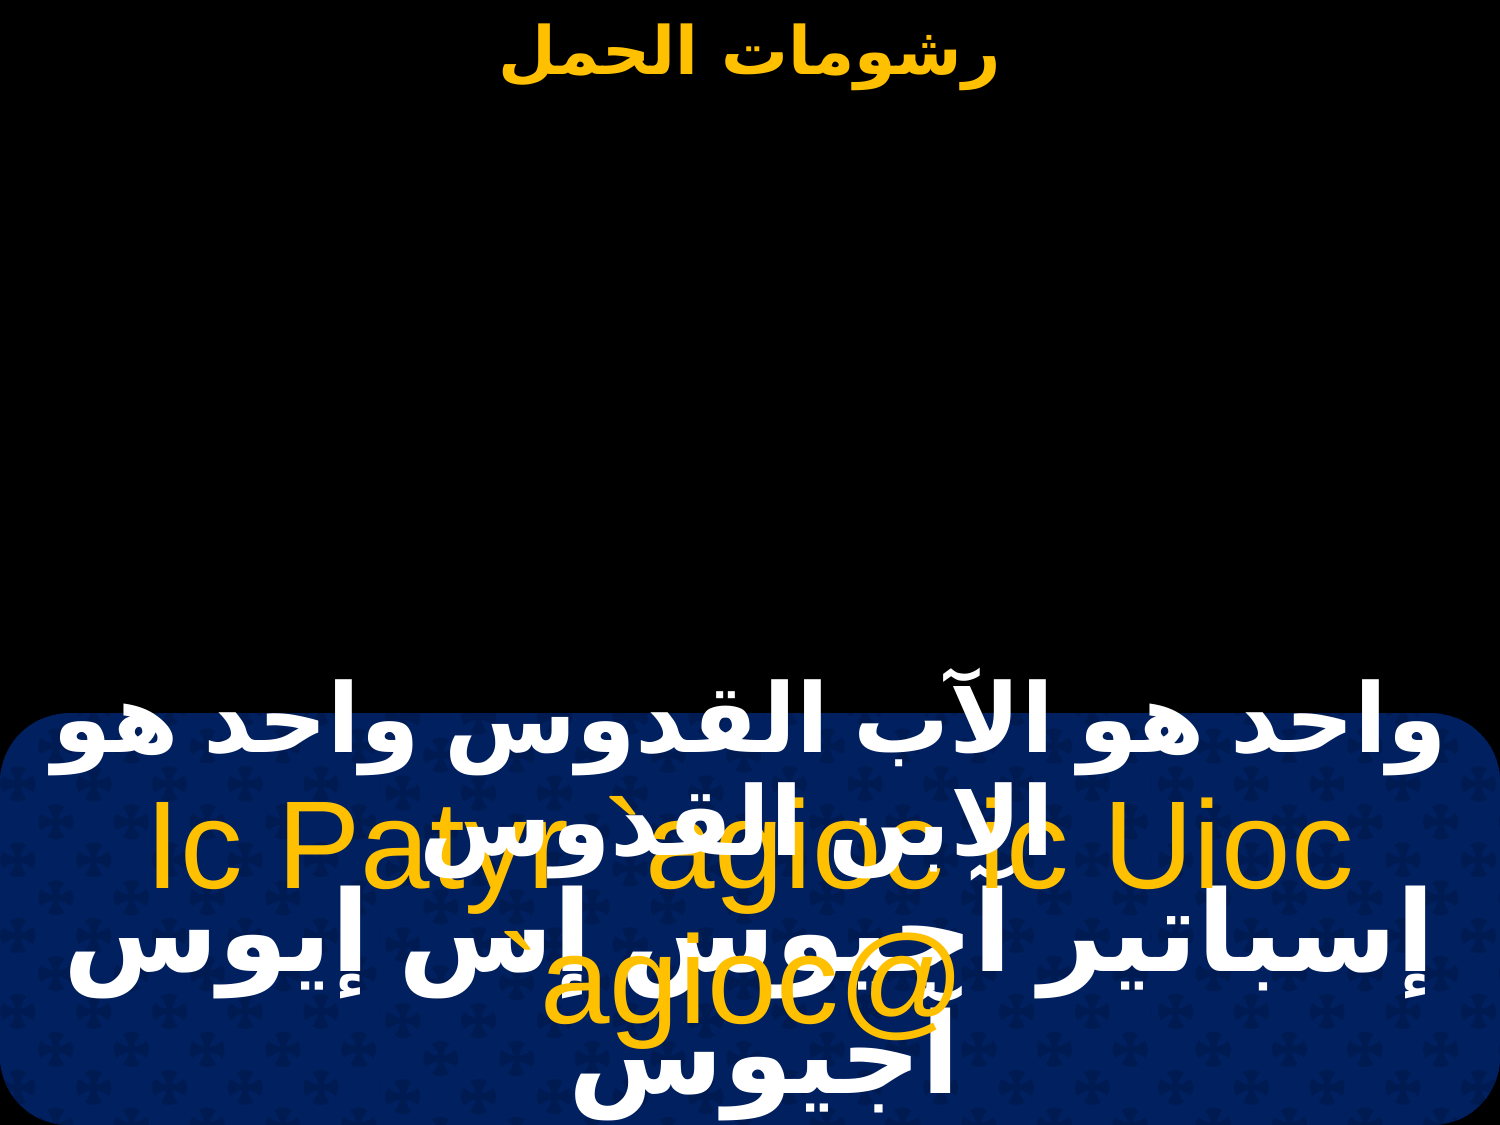

# مقدمة اسباتير المشتركة
واحد هو الآب القدوس واحد هو الابن القدوس
Ic Patyr `agioc ic Uioc `agioc@
إسباتير آجيوس إس إيوس آجيوس